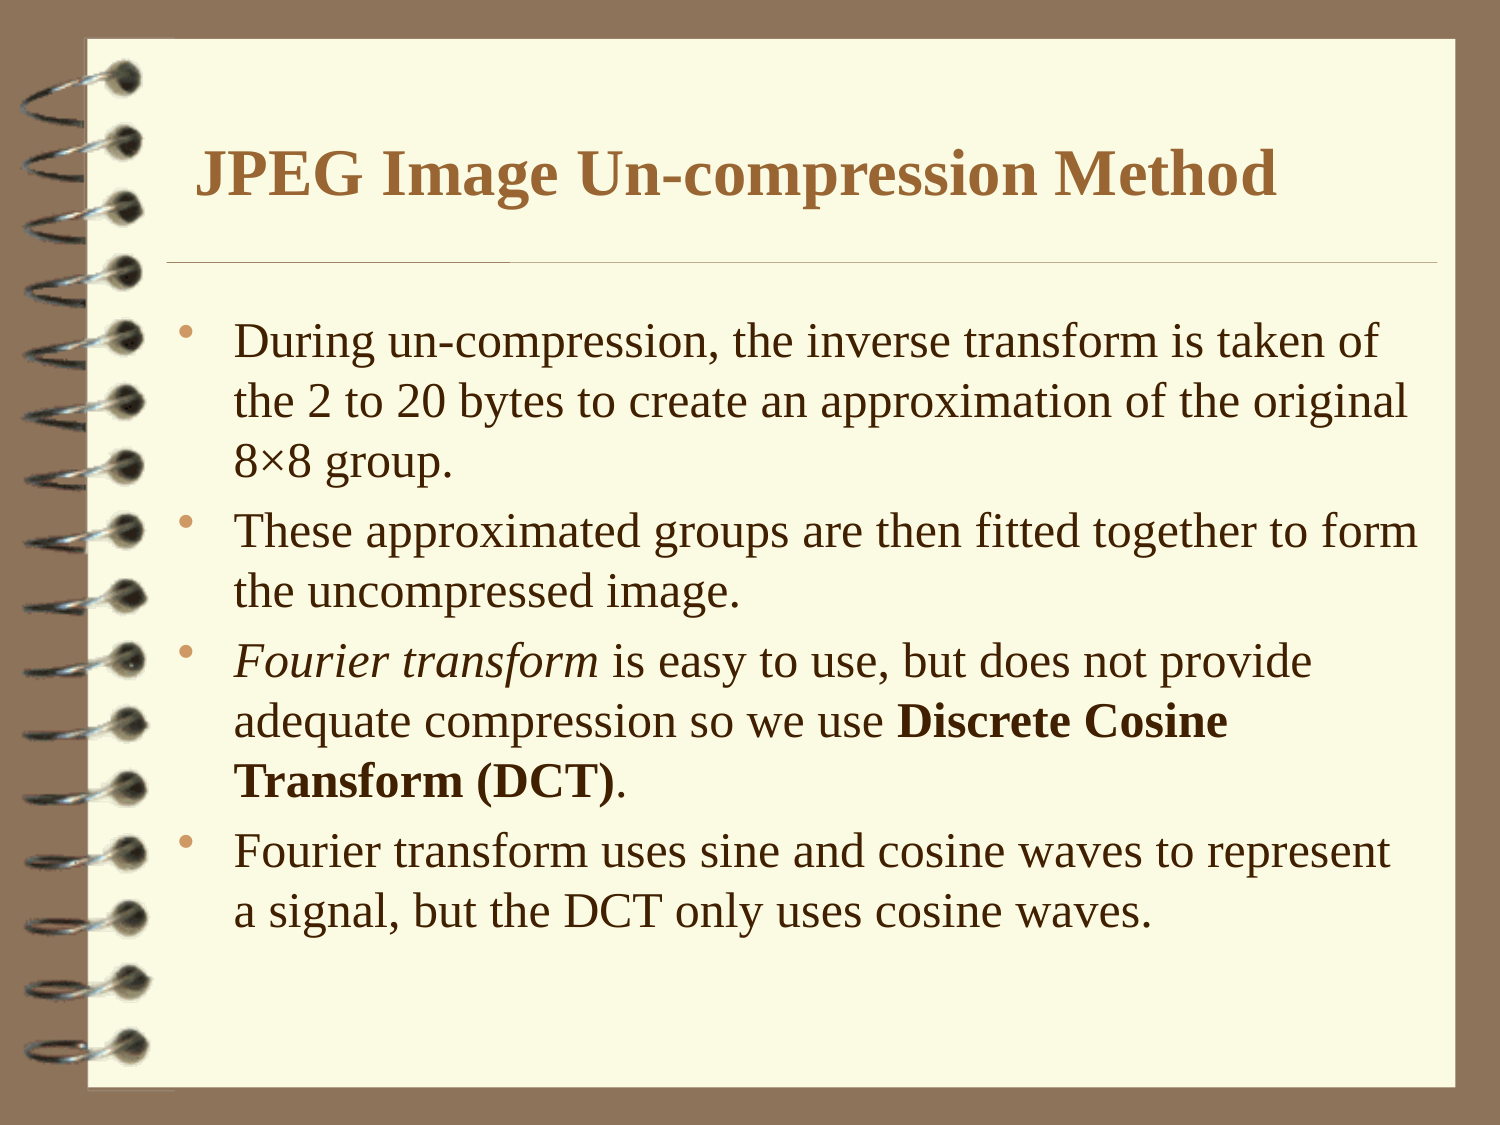

# JPEG Image Un-compression Method
During un-compression, the inverse transform is taken of the 2 to 20 bytes to create an approximation of the original 8×8 group.
These approximated groups are then fitted together to form the uncompressed image.
Fourier transform is easy to use, but does not provide adequate compression so we use Discrete Cosine Transform (DCT).
Fourier transform uses sine and cosine waves to represent a signal, but the DCT only uses cosine waves.